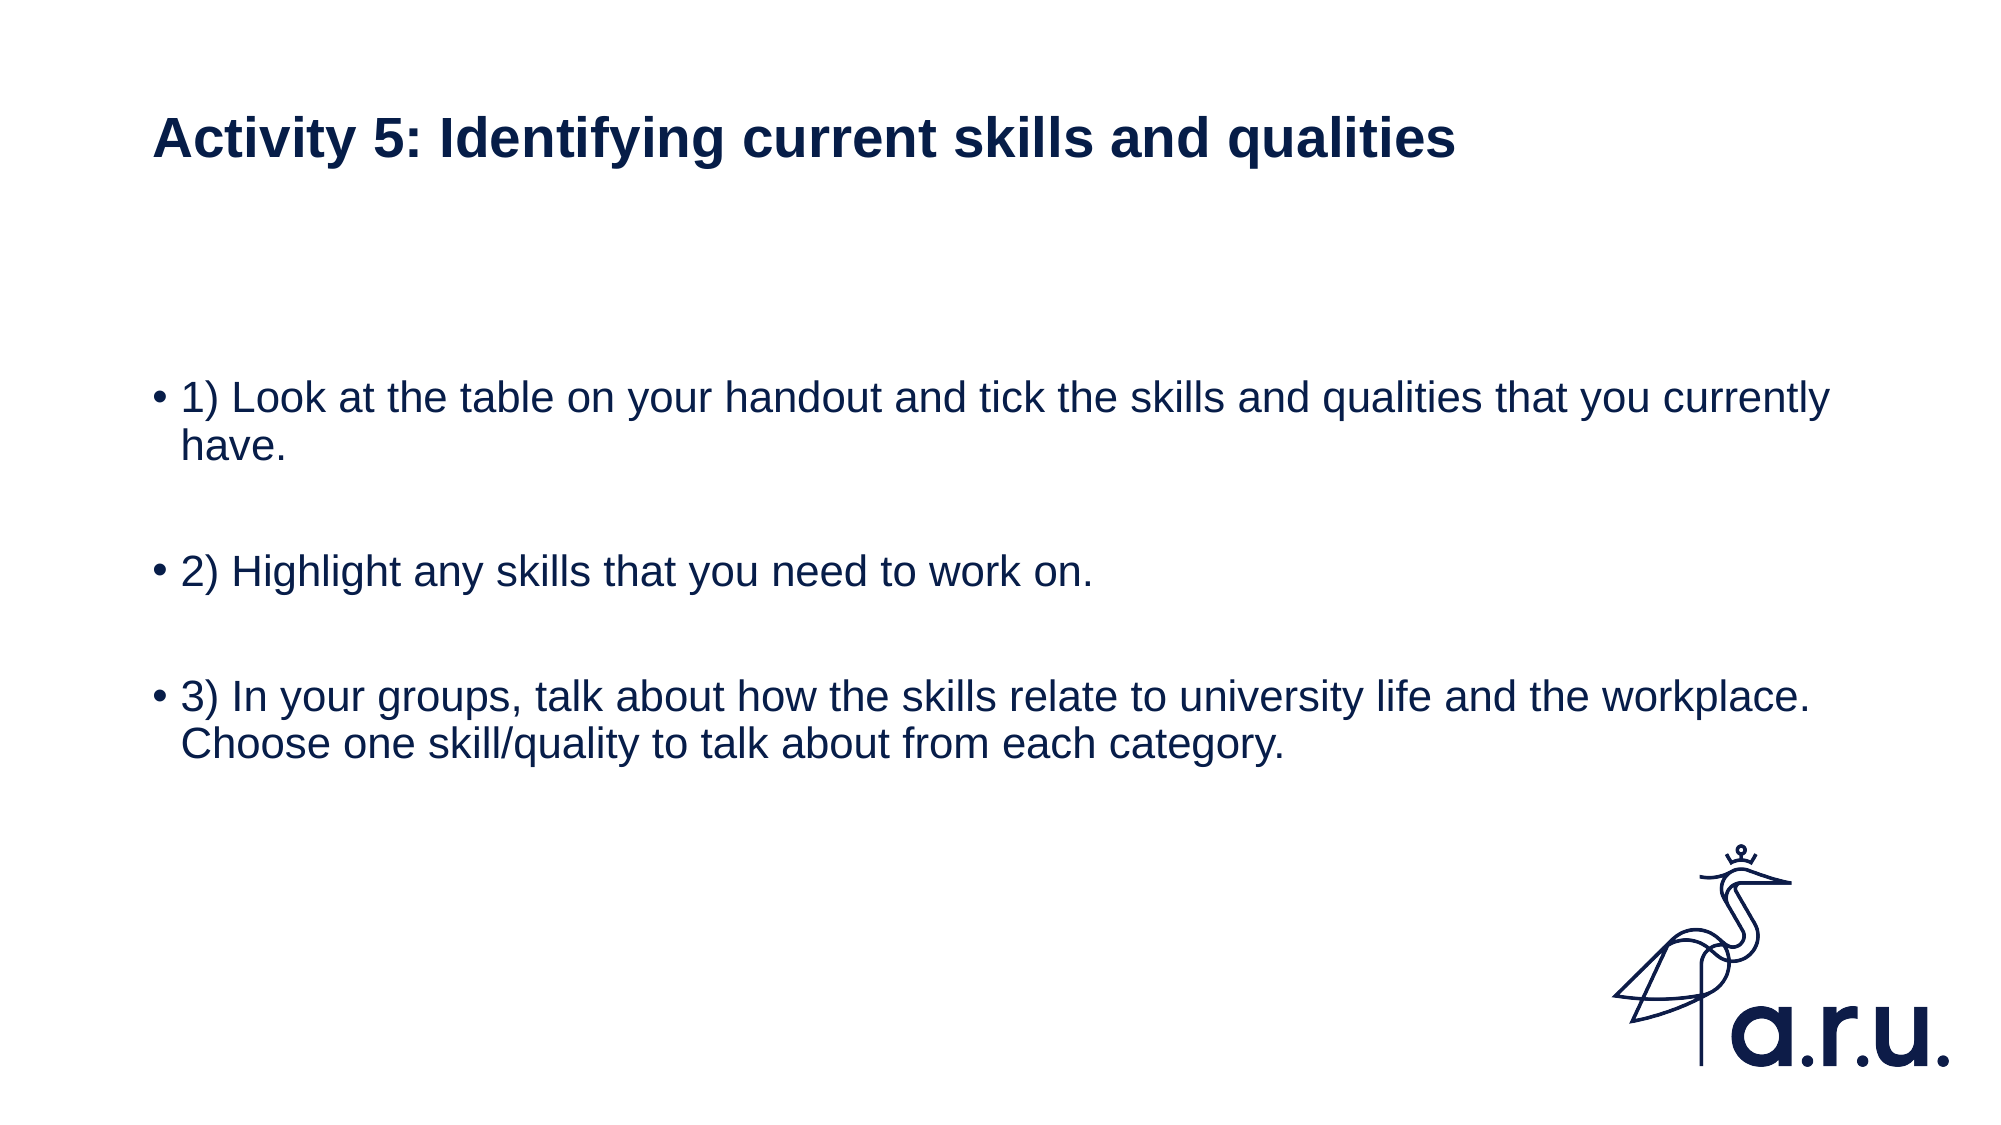

# Activity 5: Identifying current skills and qualities

1) Look at the table on your handout and tick the skills and qualities that you currently have.

2) Highlight any skills that you need to work on.

3) In your groups, talk about how the skills relate to university life and the workplace. Choose one skill/quality to talk about from each category.